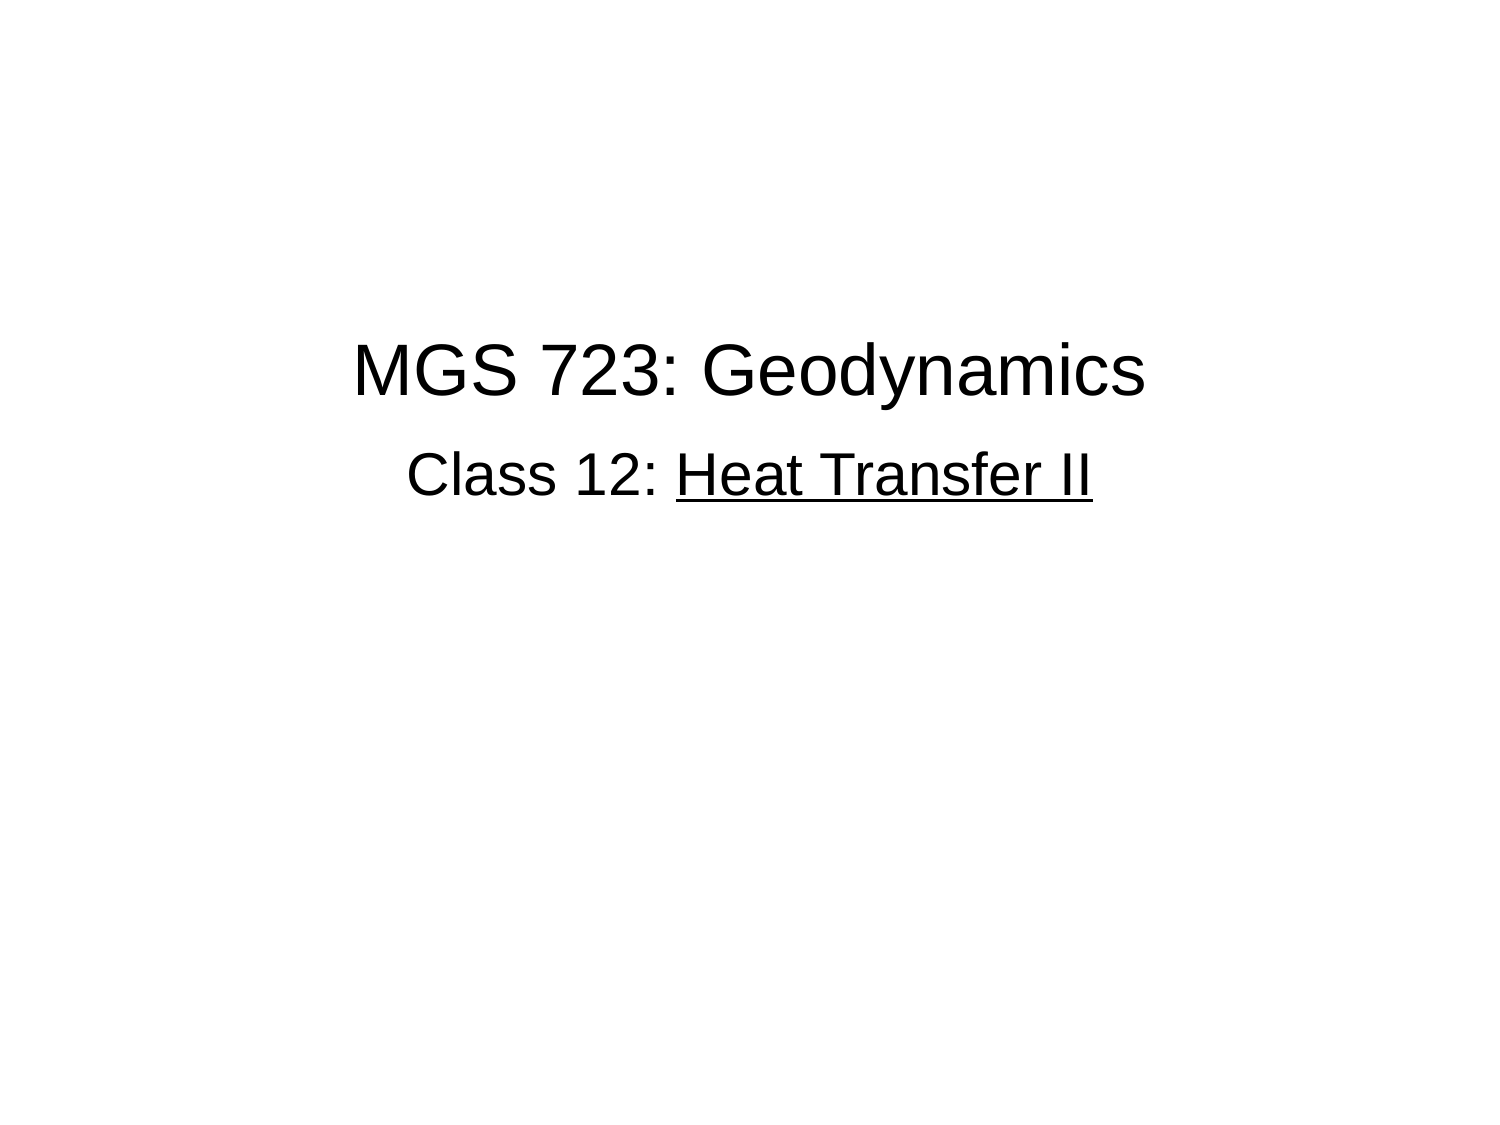

MGS 723: Geodynamics

Class 12: Heat Transfer II